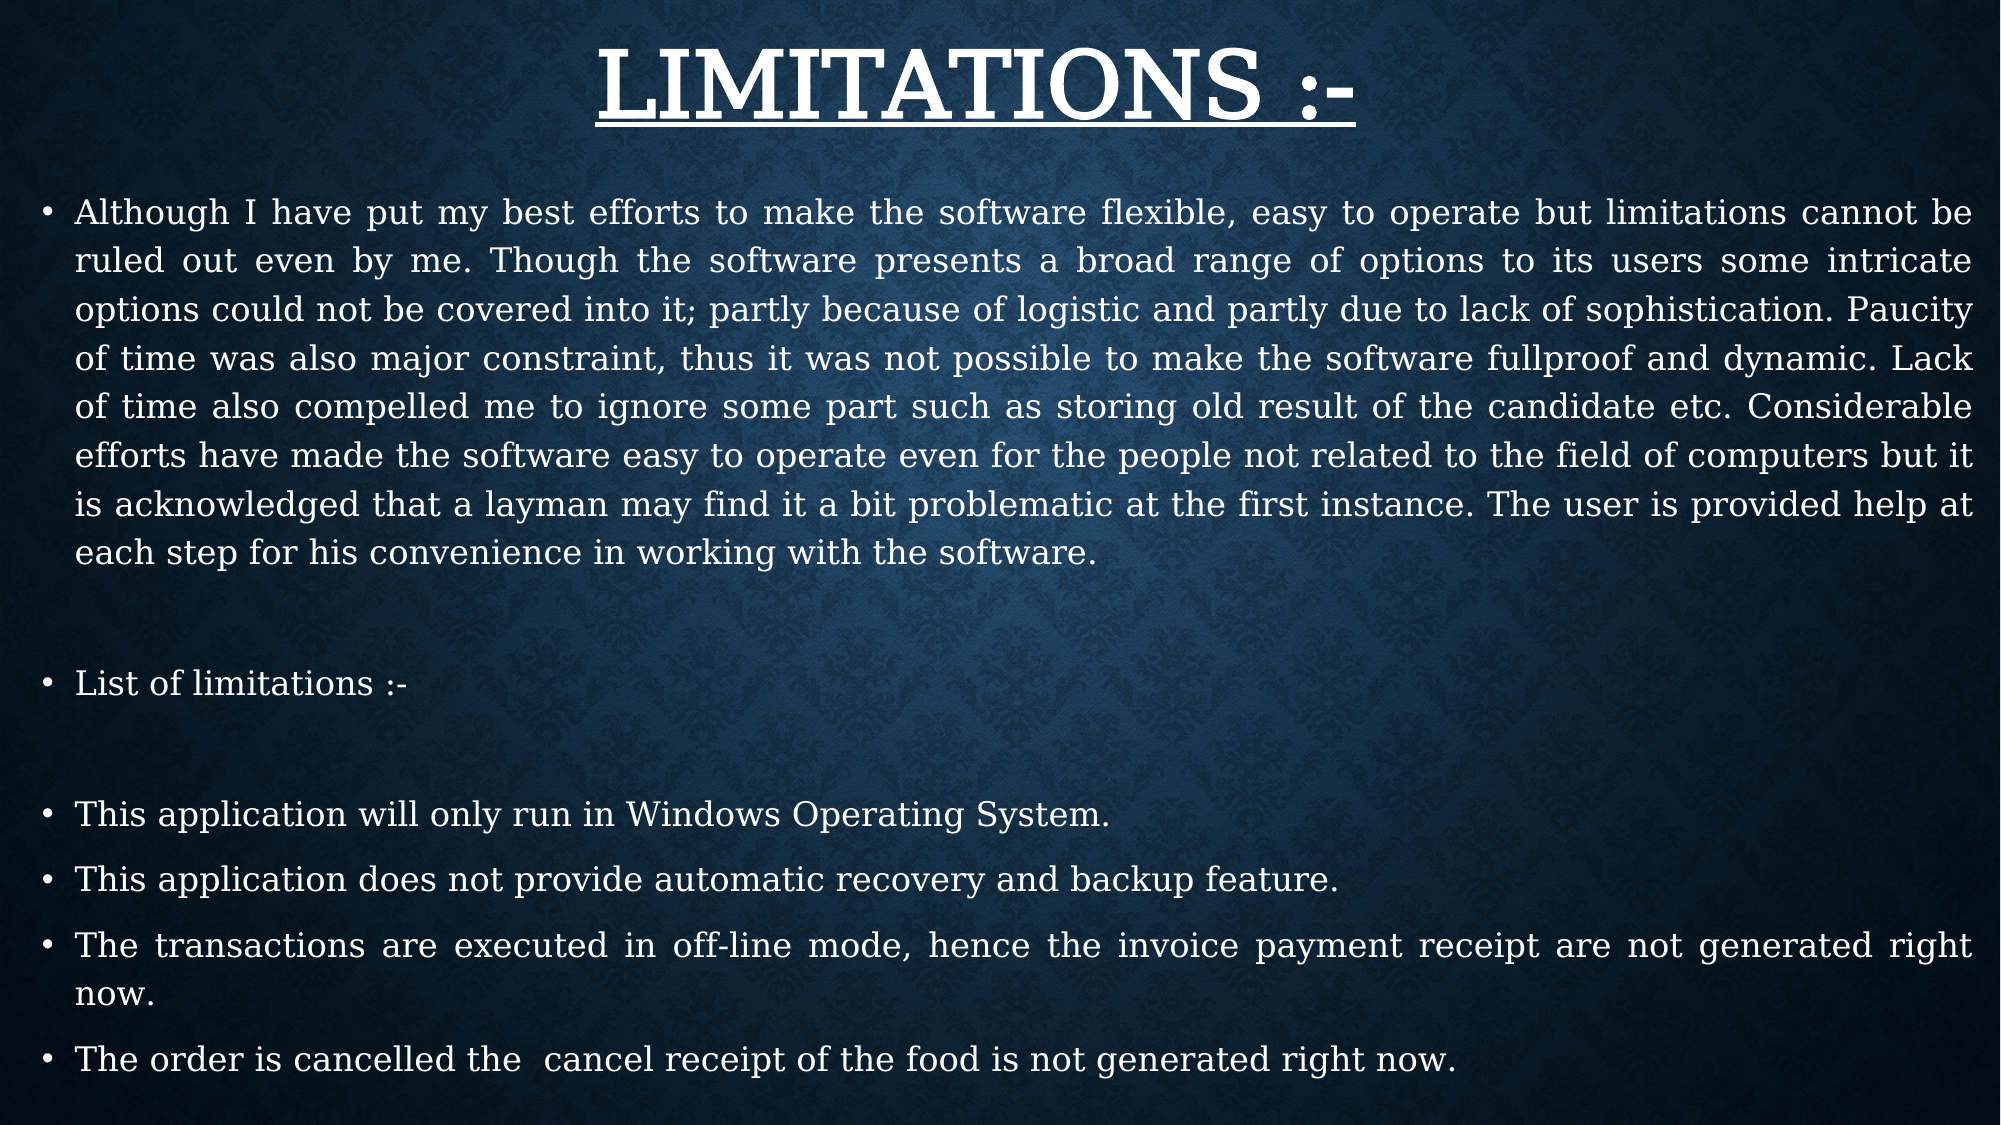

# LIMITATIONS :-
Although I have put my best efforts to make the software flexible, easy to operate but limitations cannot be ruled out even by me. Though the software presents a broad range of options to its users some intricate options could not be covered into it; partly because of logistic and partly due to lack of sophistication. Paucity of time was also major constraint, thus it was not possible to make the software fullproof and dynamic. Lack of time also compelled me to ignore some part such as storing old result of the candidate etc. Considerable efforts have made the software easy to operate even for the people not related to the field of computers but it is acknowledged that a layman may find it a bit problematic at the first instance. The user is provided help at each step for his convenience in working with the software.

List of limitations :-

This application will only run in Windows Operating System.
This application does not provide automatic recovery and backup feature.
The transactions are executed in off-line mode, hence the invoice payment receipt are not generated right now.
The order is cancelled the  cancel receipt of the food is not generated right now.